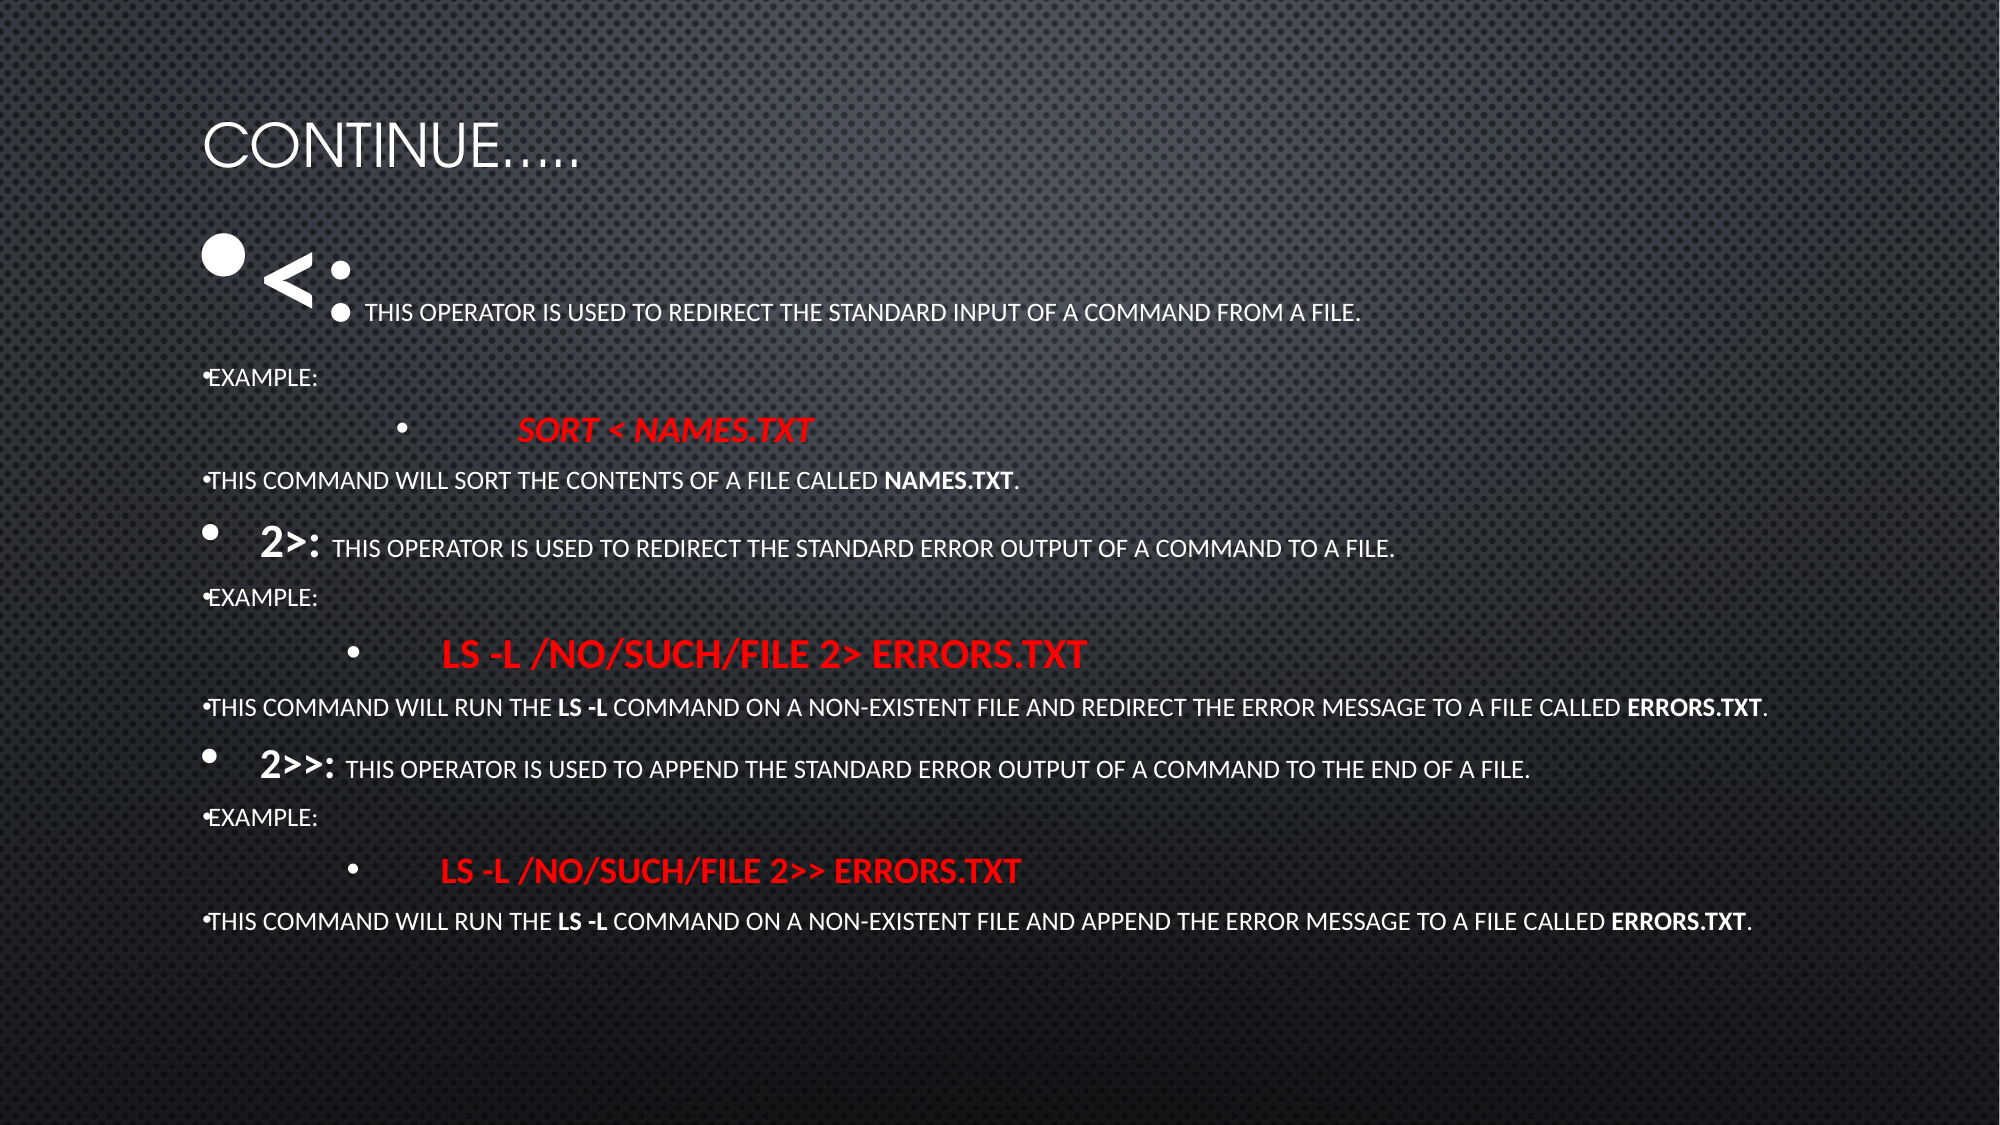

# Continue…..
<: This operator is used to redirect the standard input of a command from a file.
Example:
sort < names.txt
This command will sort the contents of a file called names.txt.
2>: This operator is used to redirect the standard error output of a command to a file.
Example:
ls -l /no/such/file 2> errors.txt
This command will run the ls -l command on a non-existent file and redirect the error message to a file called errors.txt.
2>>: This operator is used to append the standard error output of a command to the end of a file.
Example:
ls -l /no/such/file 2>> errors.txt
This command will run the ls -l command on a non-existent file and append the error message to a file called errors.txt.